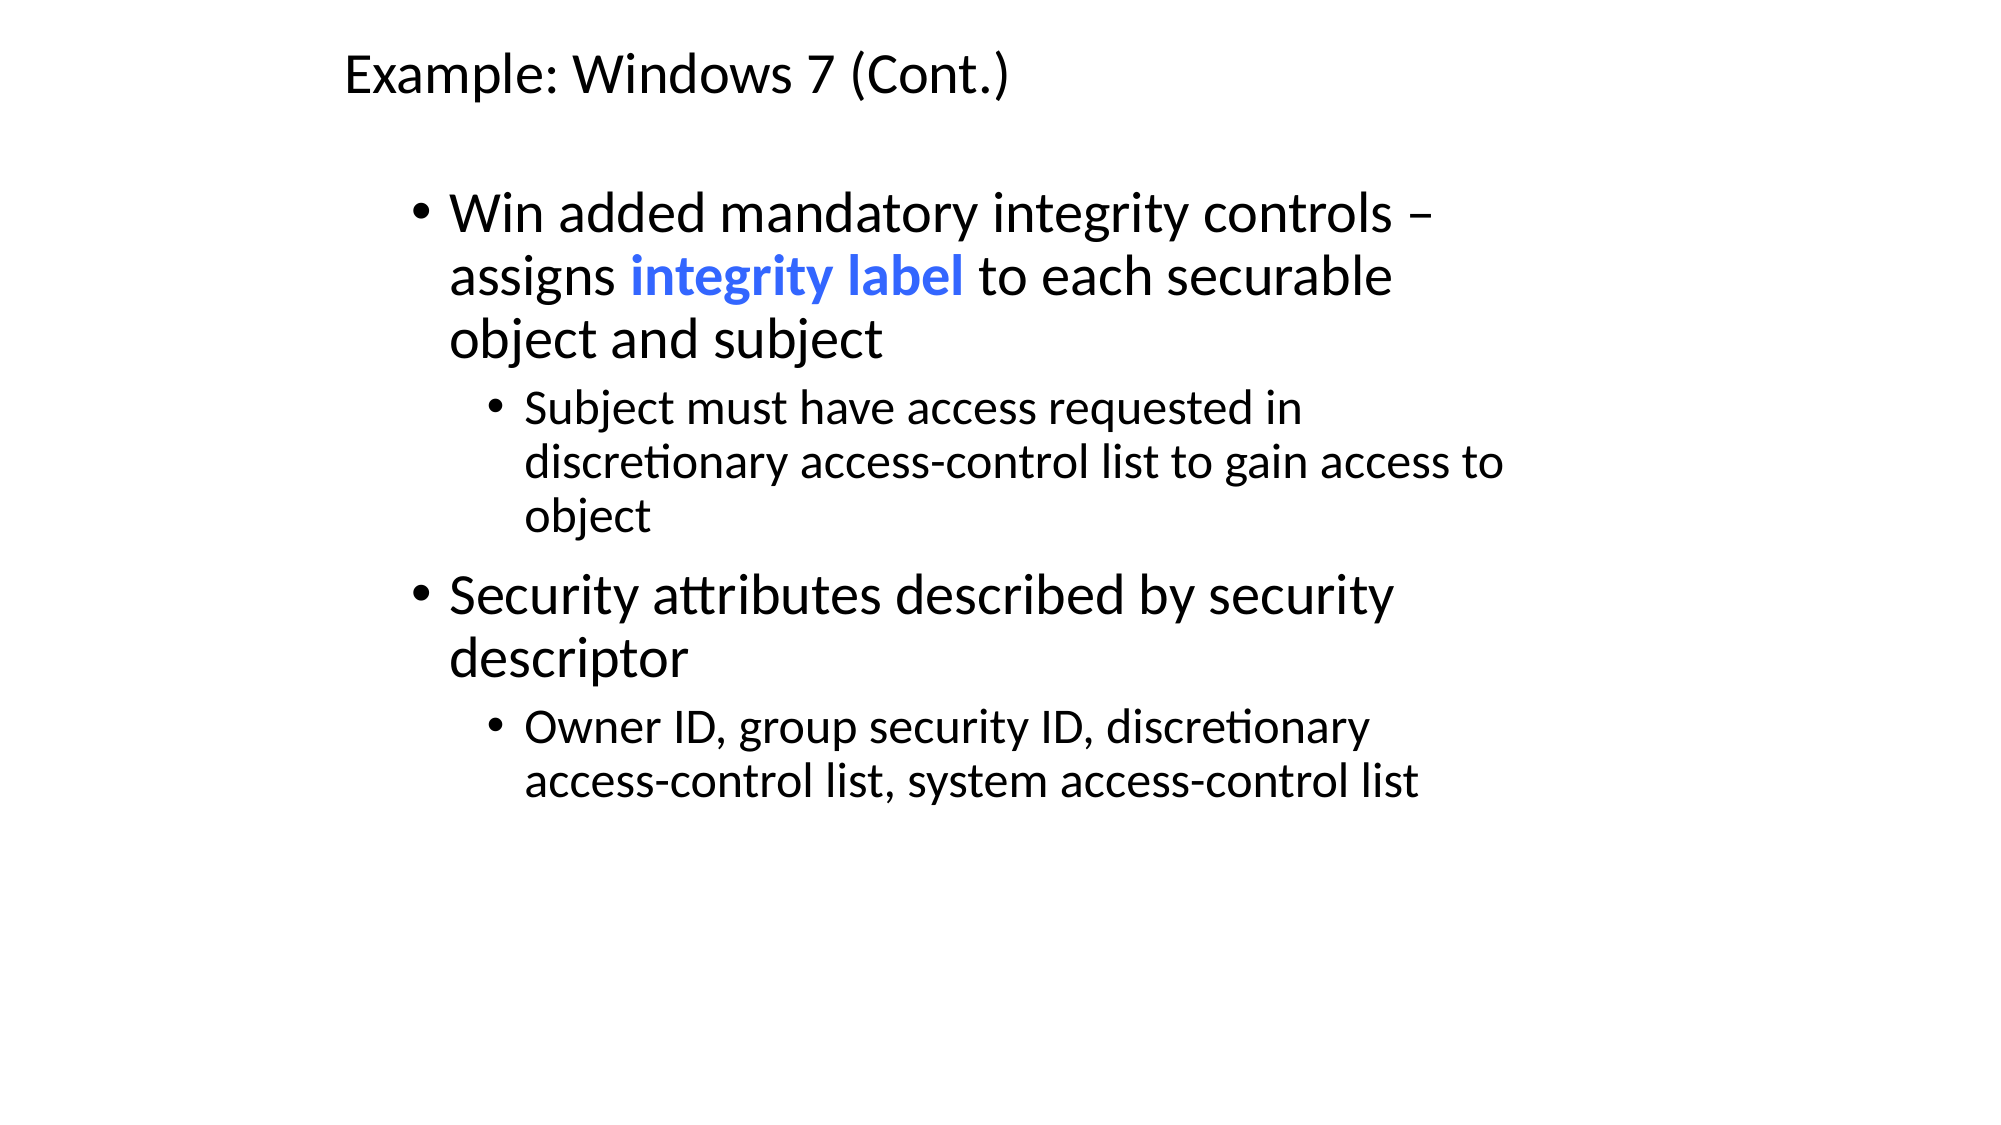

# Example: Windows 7 (Cont.)
Win added mandatory integrity controls – assigns integrity label to each securable object and subject
Subject must have access requested in discretionary access-control list to gain access to object
Security attributes described by security descriptor
Owner ID, group security ID, discretionary access-control list, system access-control list